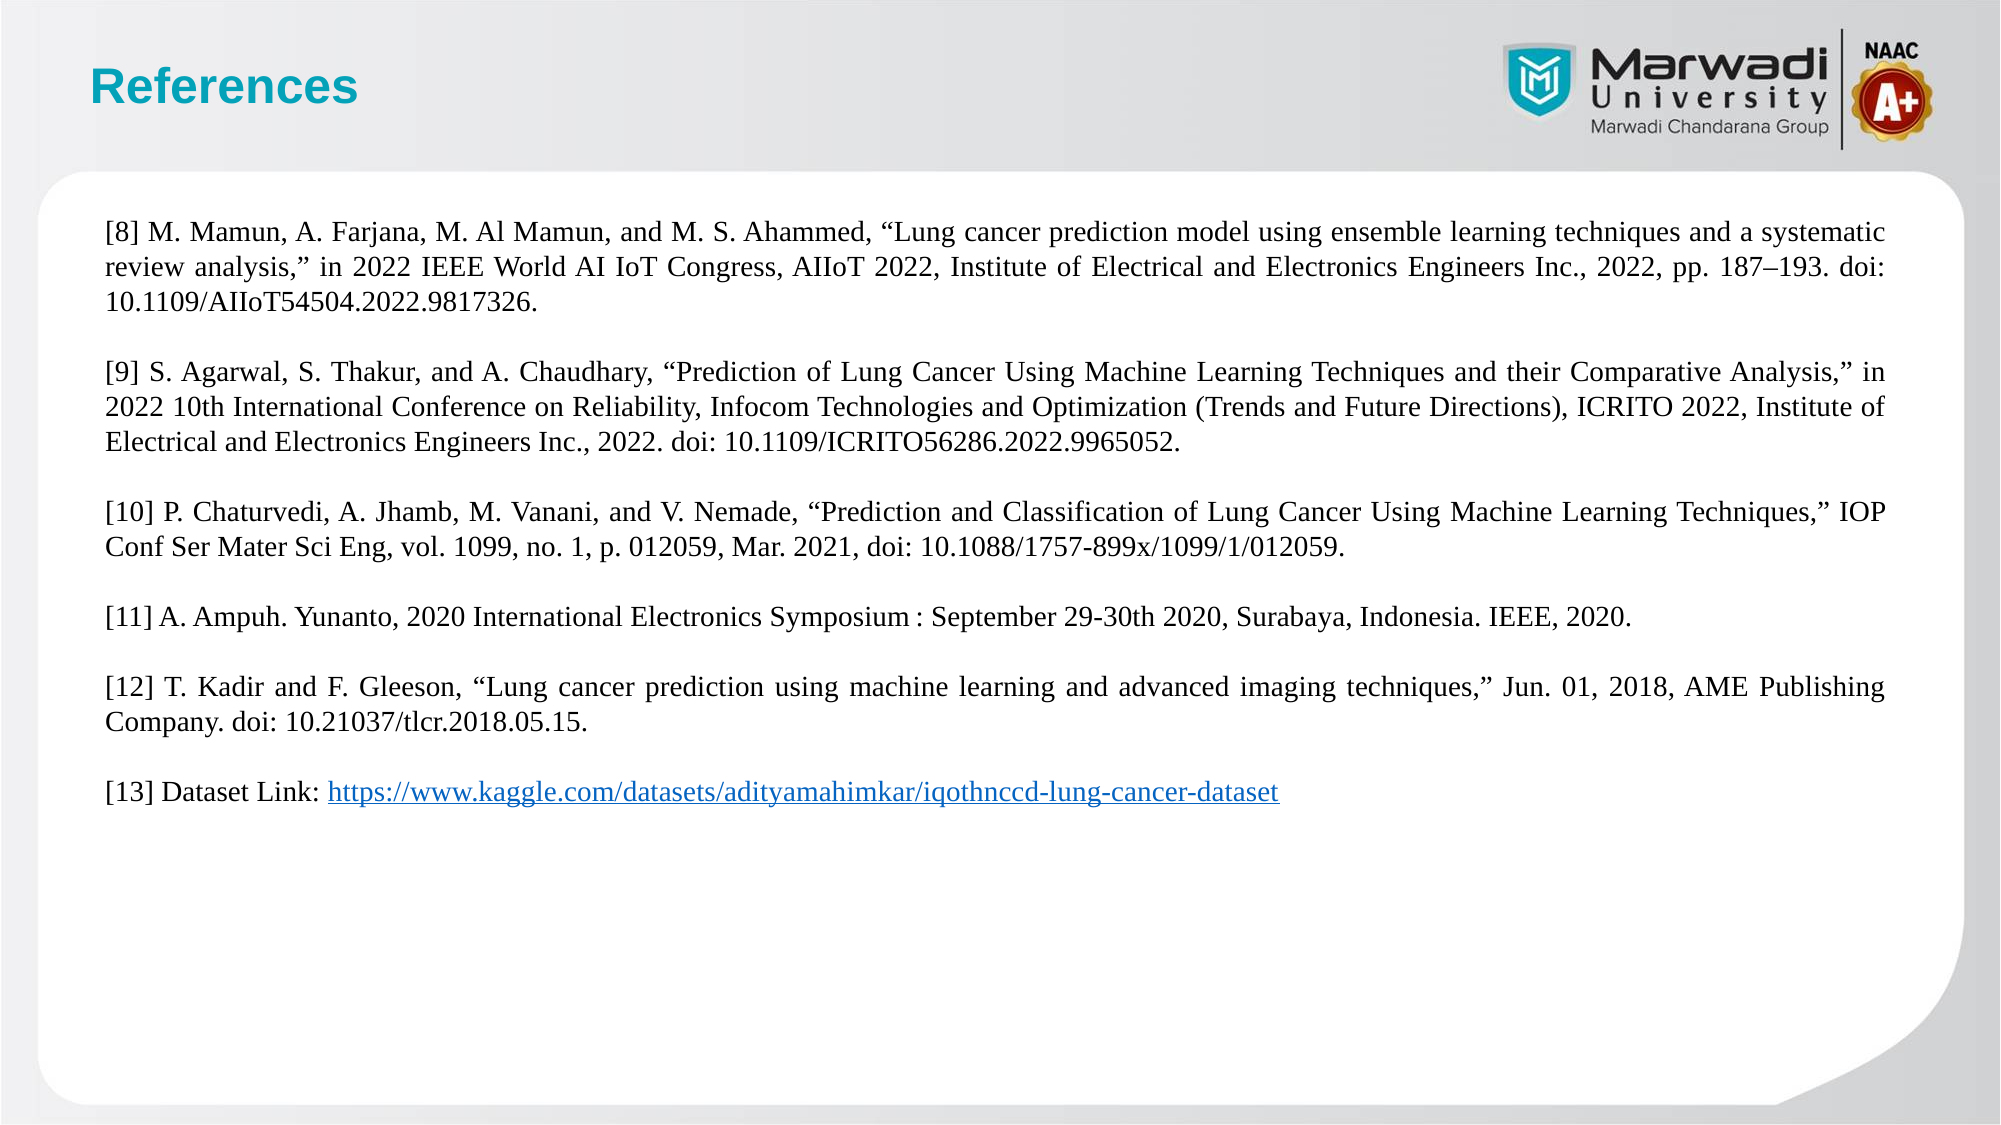

# References
[8] M. Mamun, A. Farjana, M. Al Mamun, and M. S. Ahammed, “Lung cancer prediction model using ensemble learning techniques and a systematic review analysis,” in 2022 IEEE World AI IoT Congress, AIIoT 2022, Institute of Electrical and Electronics Engineers Inc., 2022, pp. 187–193. doi: 10.1109/AIIoT54504.2022.9817326.

[9] S. Agarwal, S. Thakur, and A. Chaudhary, “Prediction of Lung Cancer Using Machine Learning Techniques and their Comparative Analysis,” in 2022 10th International Conference on Reliability, Infocom Technologies and Optimization (Trends and Future Directions), ICRITO 2022, Institute of Electrical and Electronics Engineers Inc., 2022. doi: 10.1109/ICRITO56286.2022.9965052.

[10] P. Chaturvedi, A. Jhamb, M. Vanani, and V. Nemade, “Prediction and Classification of Lung Cancer Using Machine Learning Techniques,” IOP Conf Ser Mater Sci Eng, vol. 1099, no. 1, p. 012059, Mar. 2021, doi: 10.1088/1757-899x/1099/1/012059.

[11] A. Ampuh. Yunanto, 2020 International Electronics Symposium : September 29-30th 2020, Surabaya, Indonesia. IEEE, 2020.

[12] T. Kadir and F. Gleeson, “Lung cancer prediction using machine learning and advanced imaging techniques,” Jun. 01, 2018, AME Publishing Company. doi: 10.21037/tlcr.2018.05.15.

[13] Dataset Link: https://www.kaggle.com/datasets/adityamahimkar/iqothnccd-lung-cancer-dataset